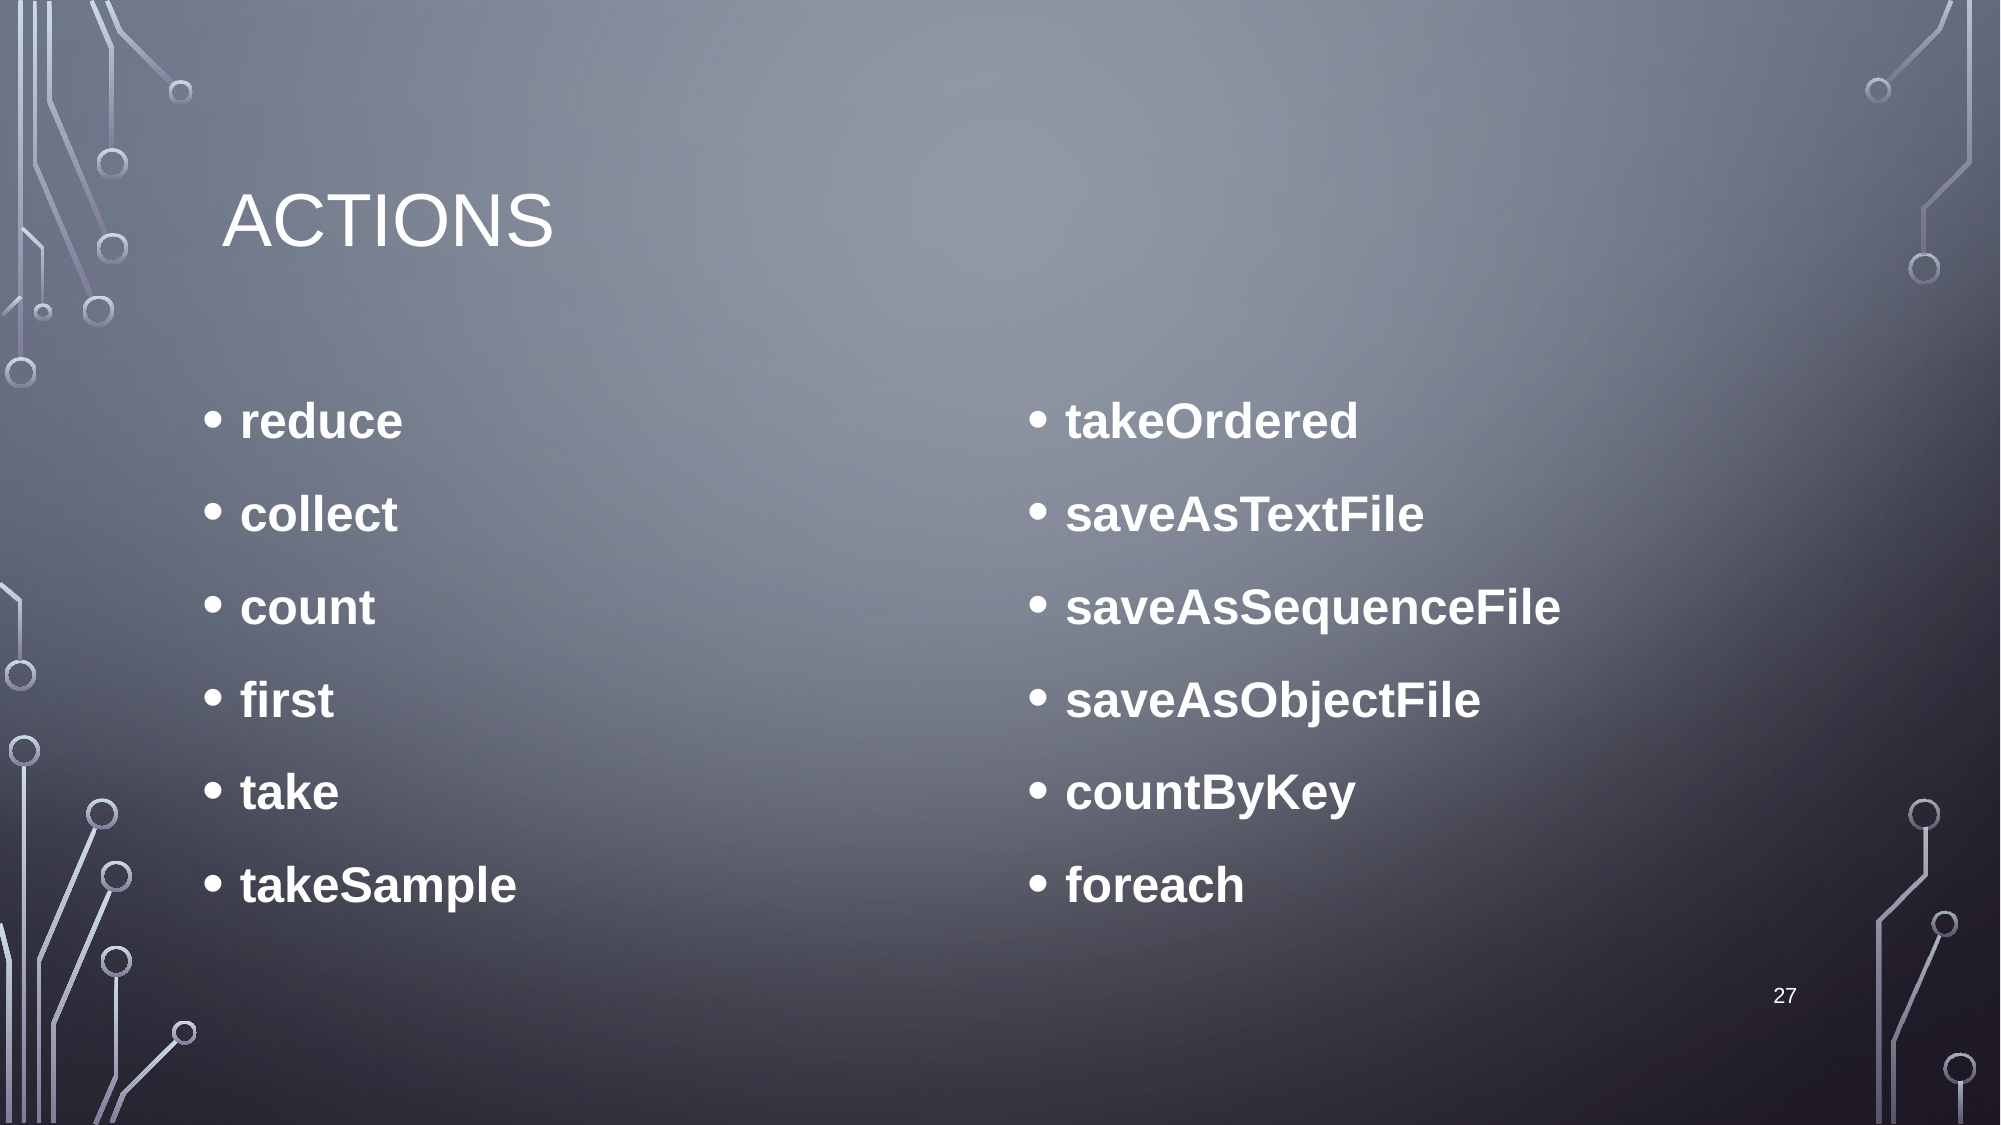

# Actions
reduce
collect
count
first
take
takeSample
takeOrdered
saveAsTextFile
saveAsSequenceFile
saveAsObjectFile
countByKey
foreach
27